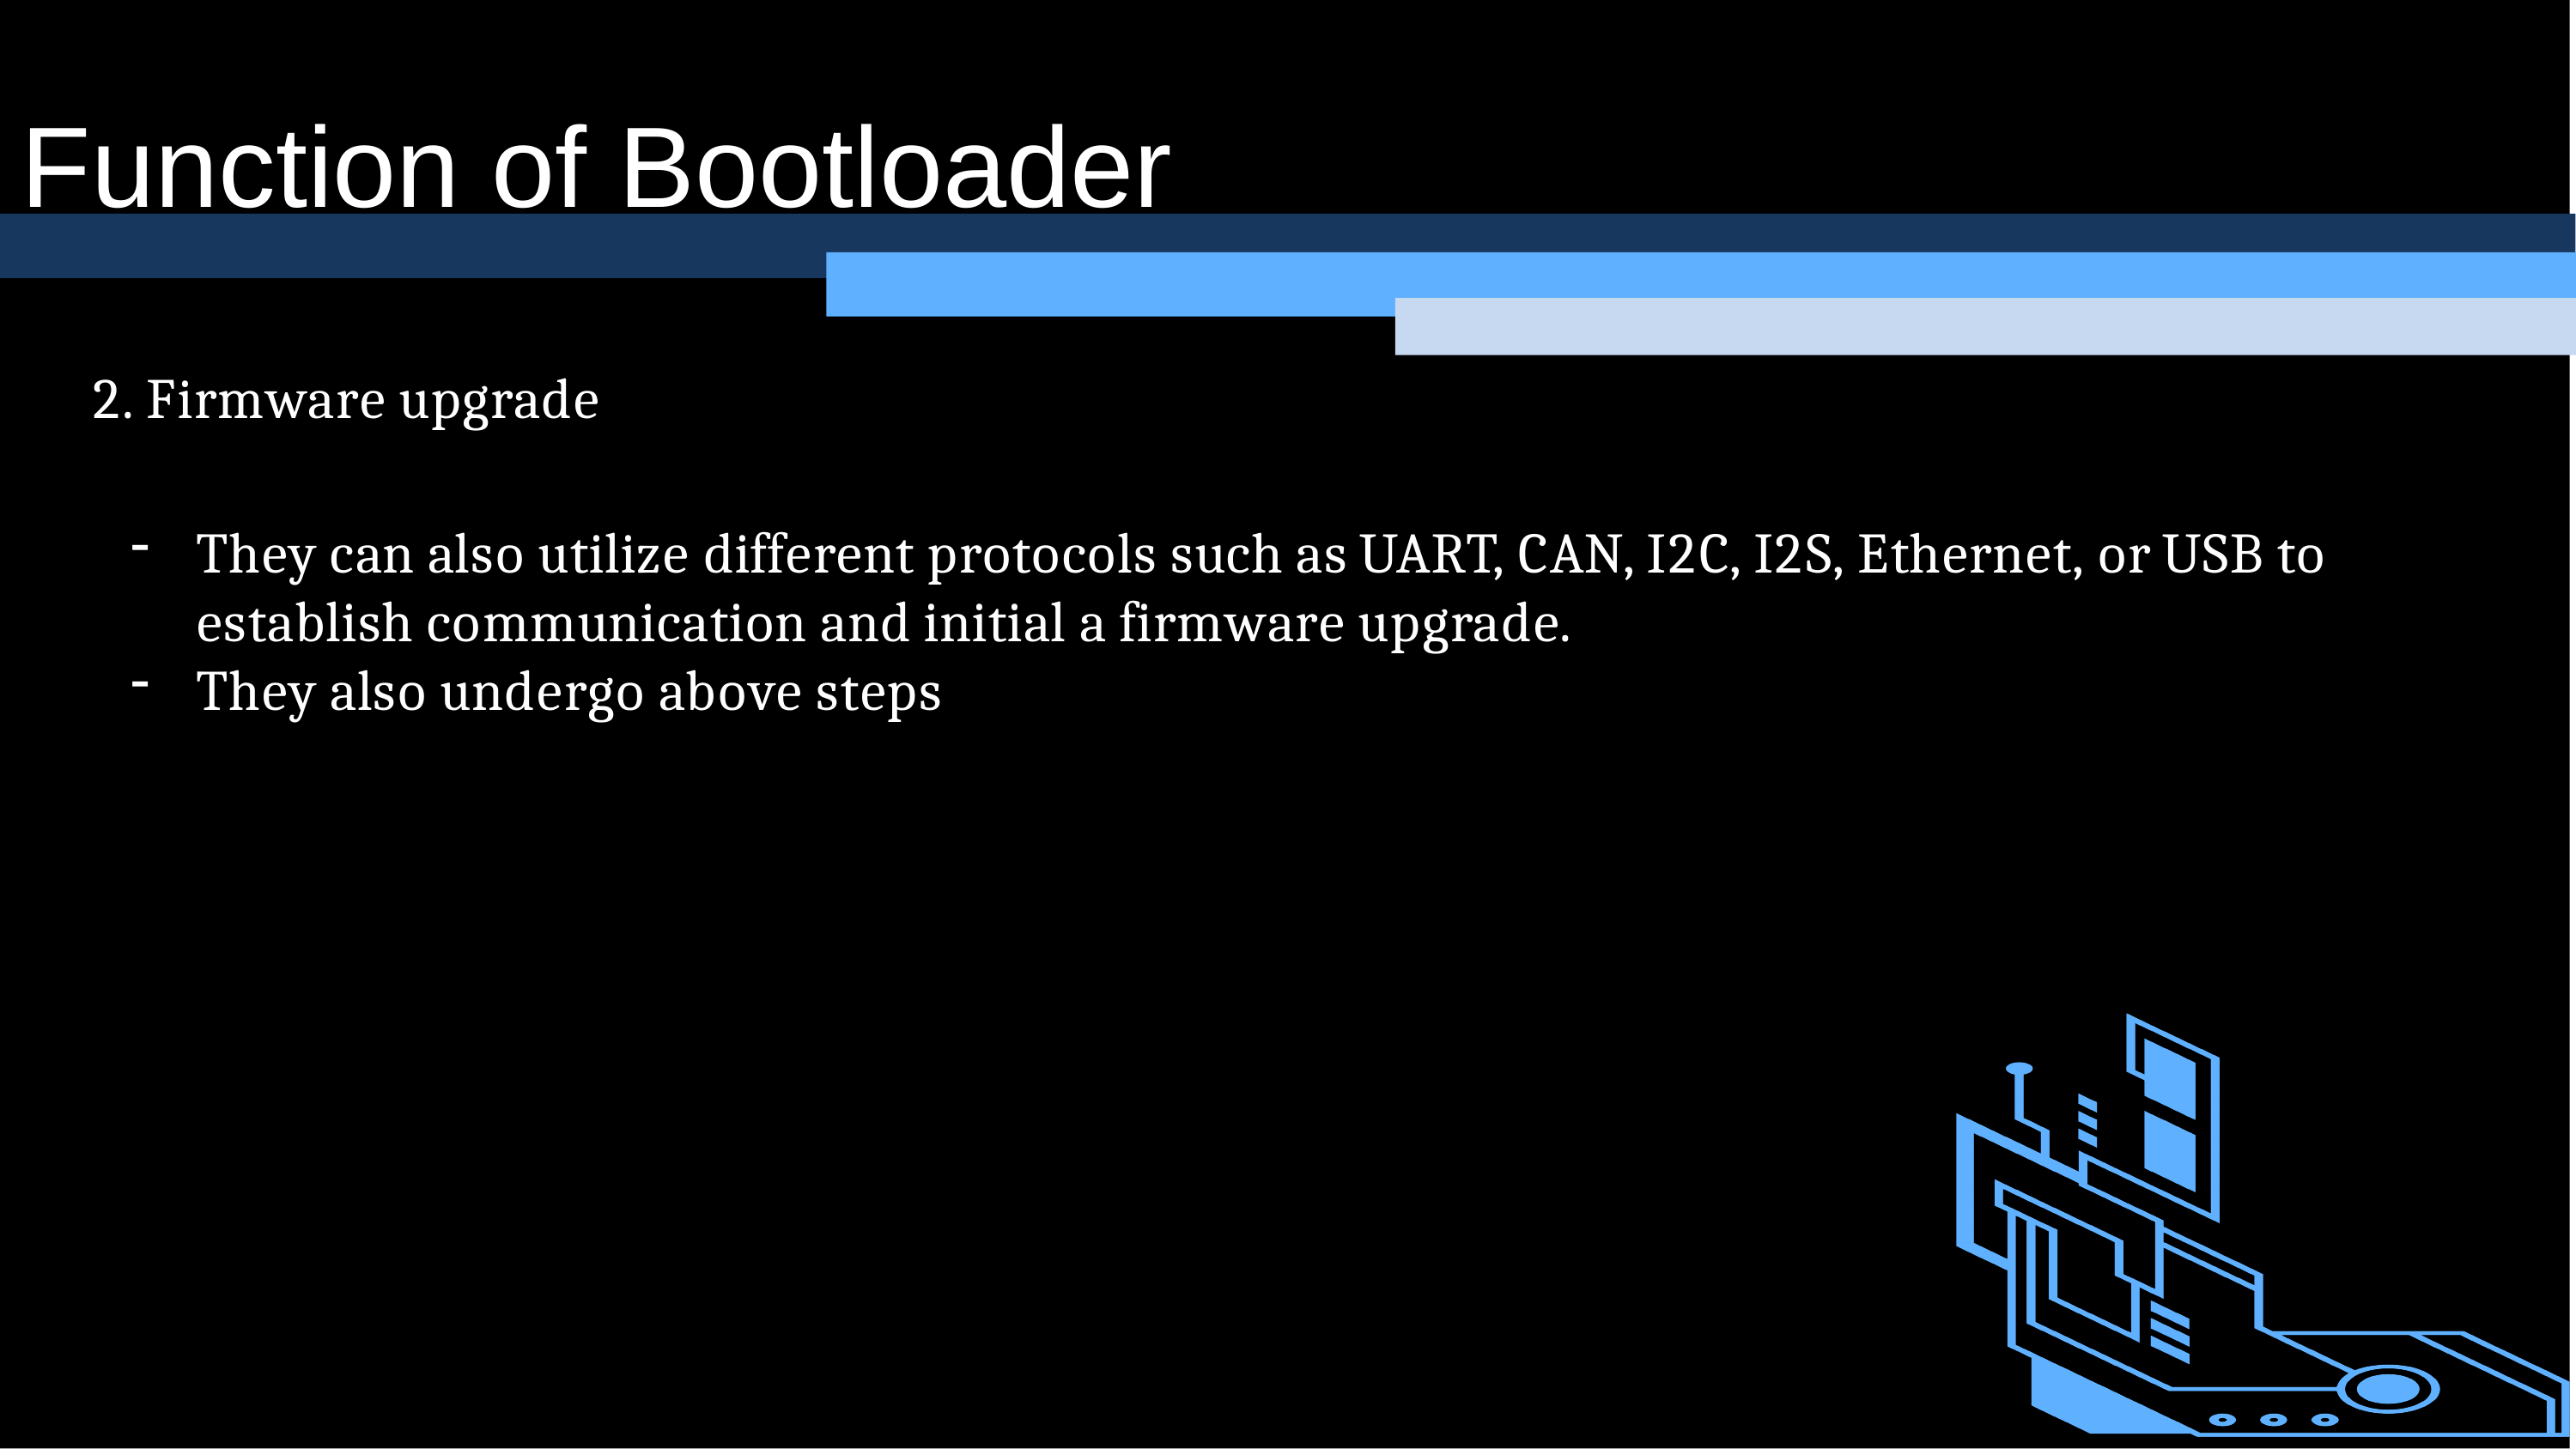

Function of Bootloader

2. Firmware upgrade
They can also utilize different protocols such as UART, CAN, I2C, I2S, Ethernet, or USB to establish communication and initial a firmware upgrade.
They also undergo above steps